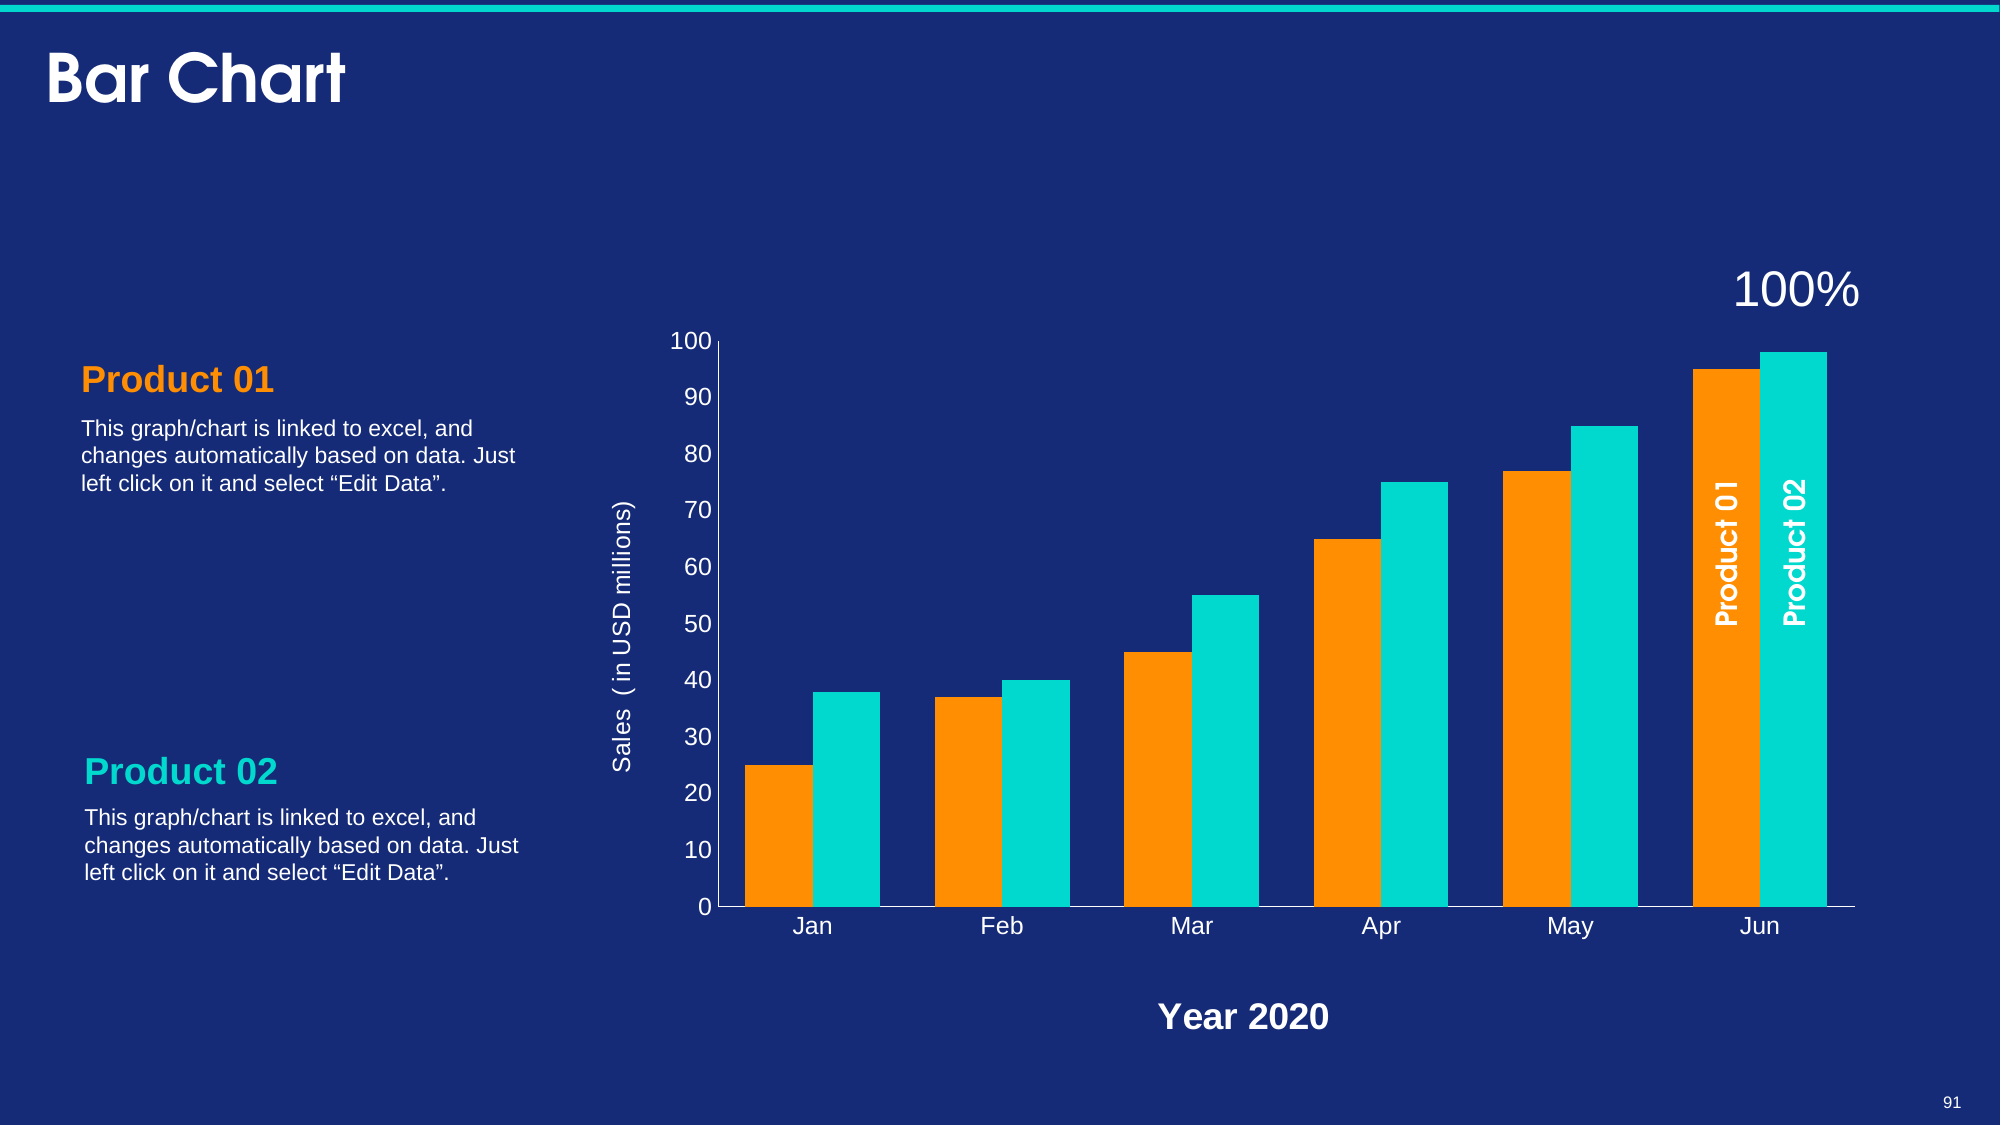

# Bar Chart
100%

### Chart

| Category | Product 1 | Product 2 |
|---|---|---|
| Jan | 25.0 | 38.0 |
| Feb | 37.0 | 40.0 |
| Mar | 45.0 | 55.0 |
| Apr | 65.0 | 75.0 |
| May | 77.0 | 85.0 |
| Jun | 95.0 | 98.0 |
Product 01
This graph/chart is linked to excel, and changes automatically based on data. Just left click on it and select “Edit Data”.
Product 02
This graph/chart is linked to excel, and changes automatically based on data. Just left click on it and select “Edit Data”.
Product 01
Product 02
91